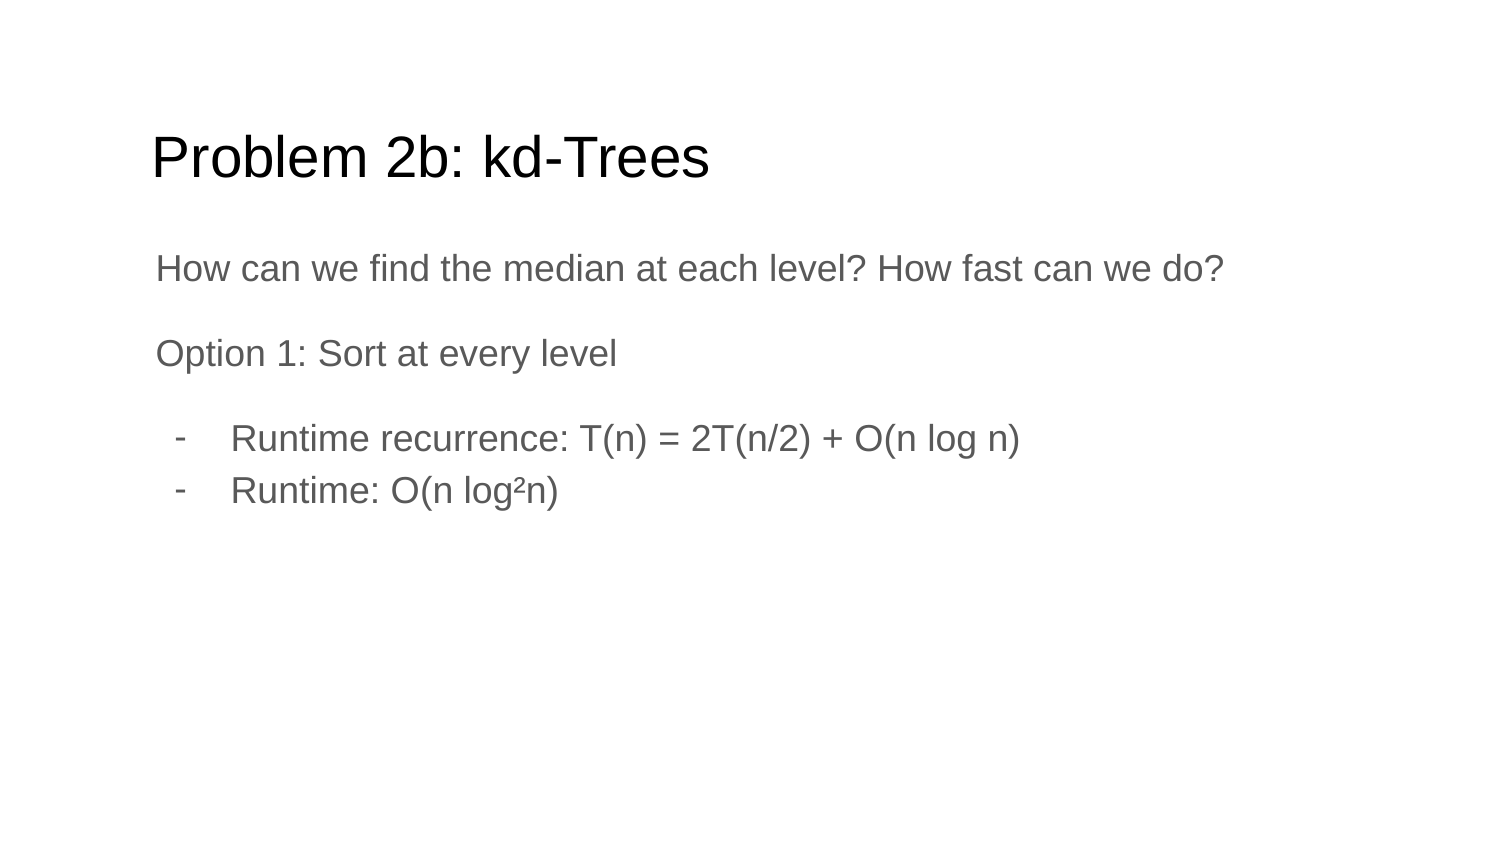

# Problem 2b: kd-Trees
How can we find the median at each level? How fast can we do?
Option 1: Sort at every level
Runtime recurrence: T(n) = 2T(n/2) + O(n log n)
Runtime: O(n log²n)